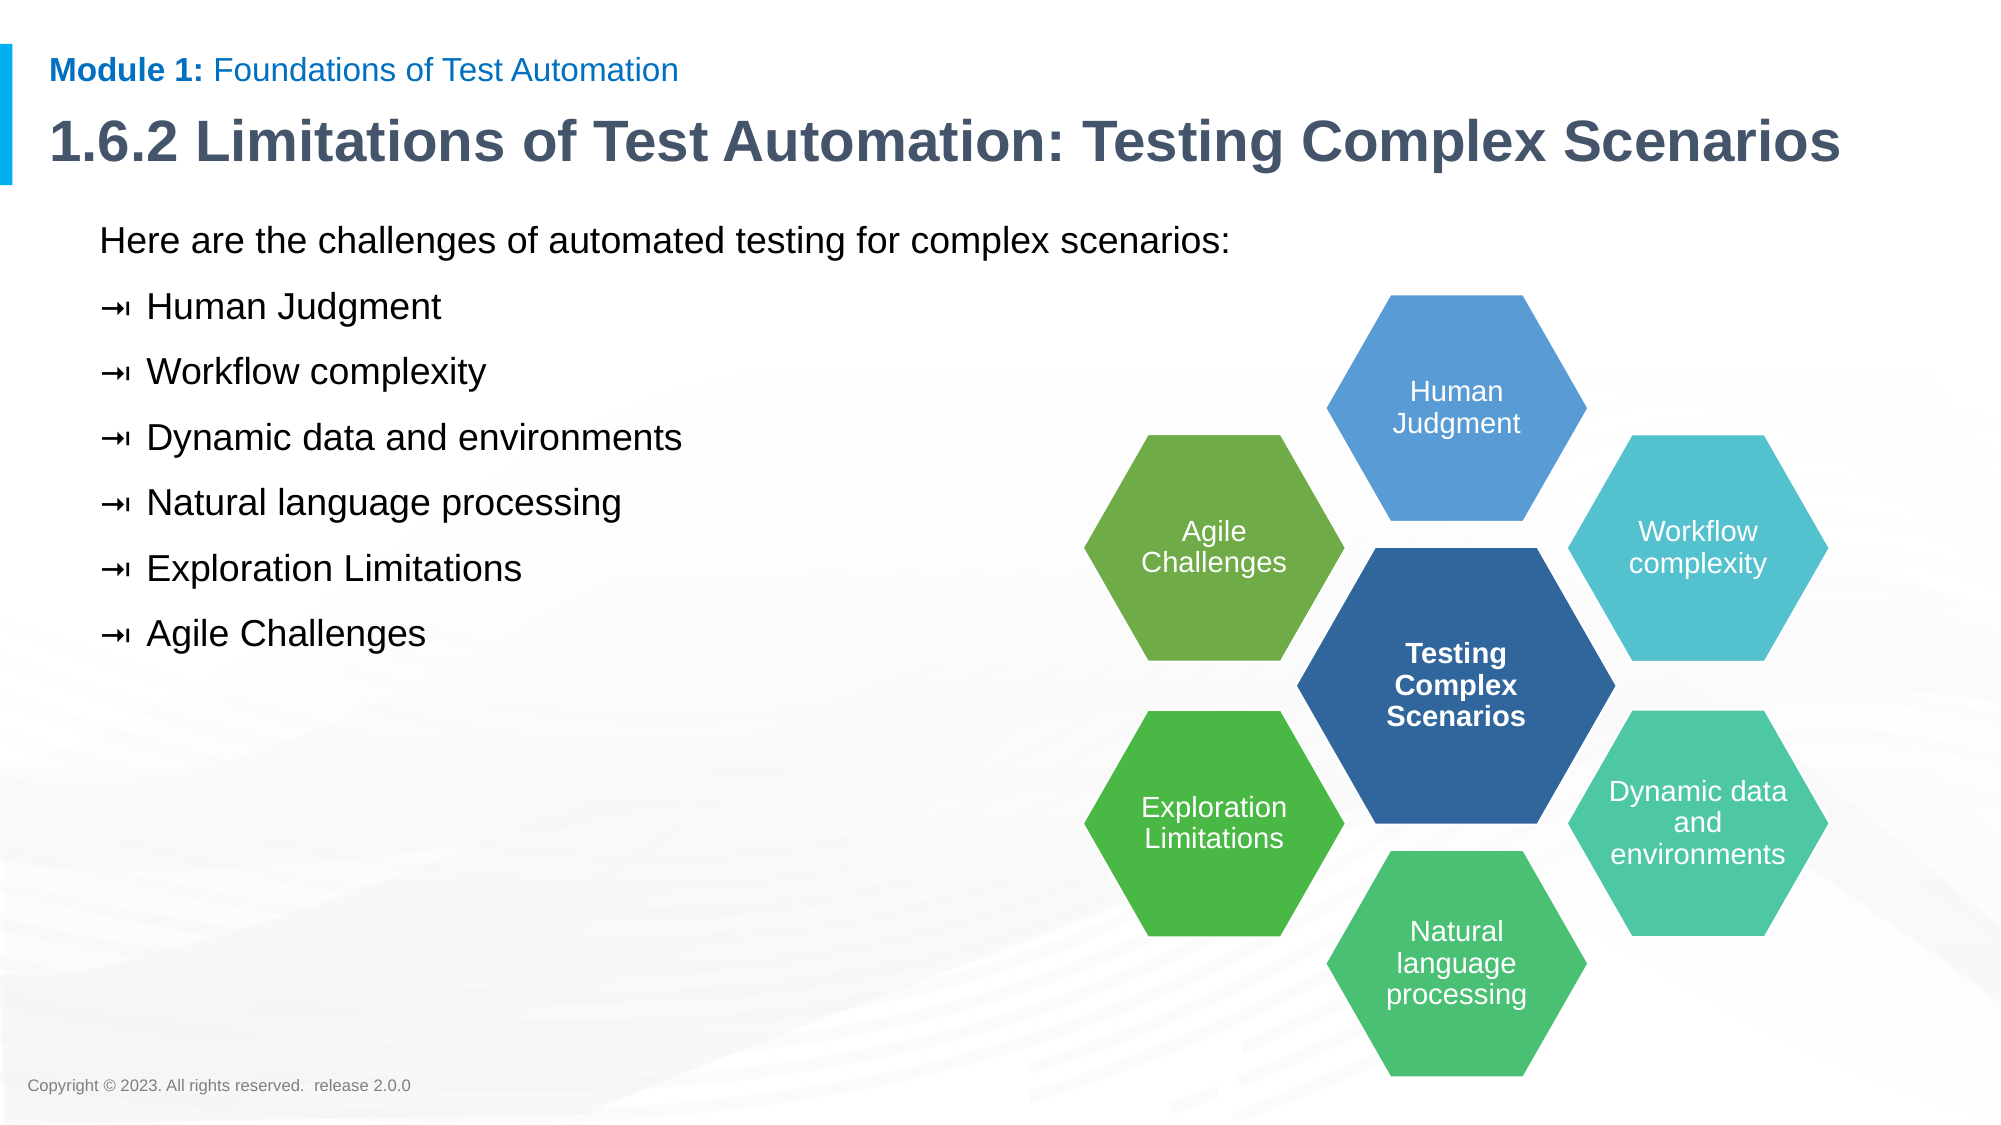

# 1.6.2 Limitations of Test Automation: Testing Complex Scenarios

Here are the challenges of automated testing for complex scenarios:
Human Judgment
Workflow complexity
Dynamic data and environments
Natural language processing
Exploration Limitations
Agile Challenges

Human Judgment
Agile Challenges
Workflow complexity
Testing Complex Scenarios
Dynamic data and environments
Exploration Limitations
Natural language processing